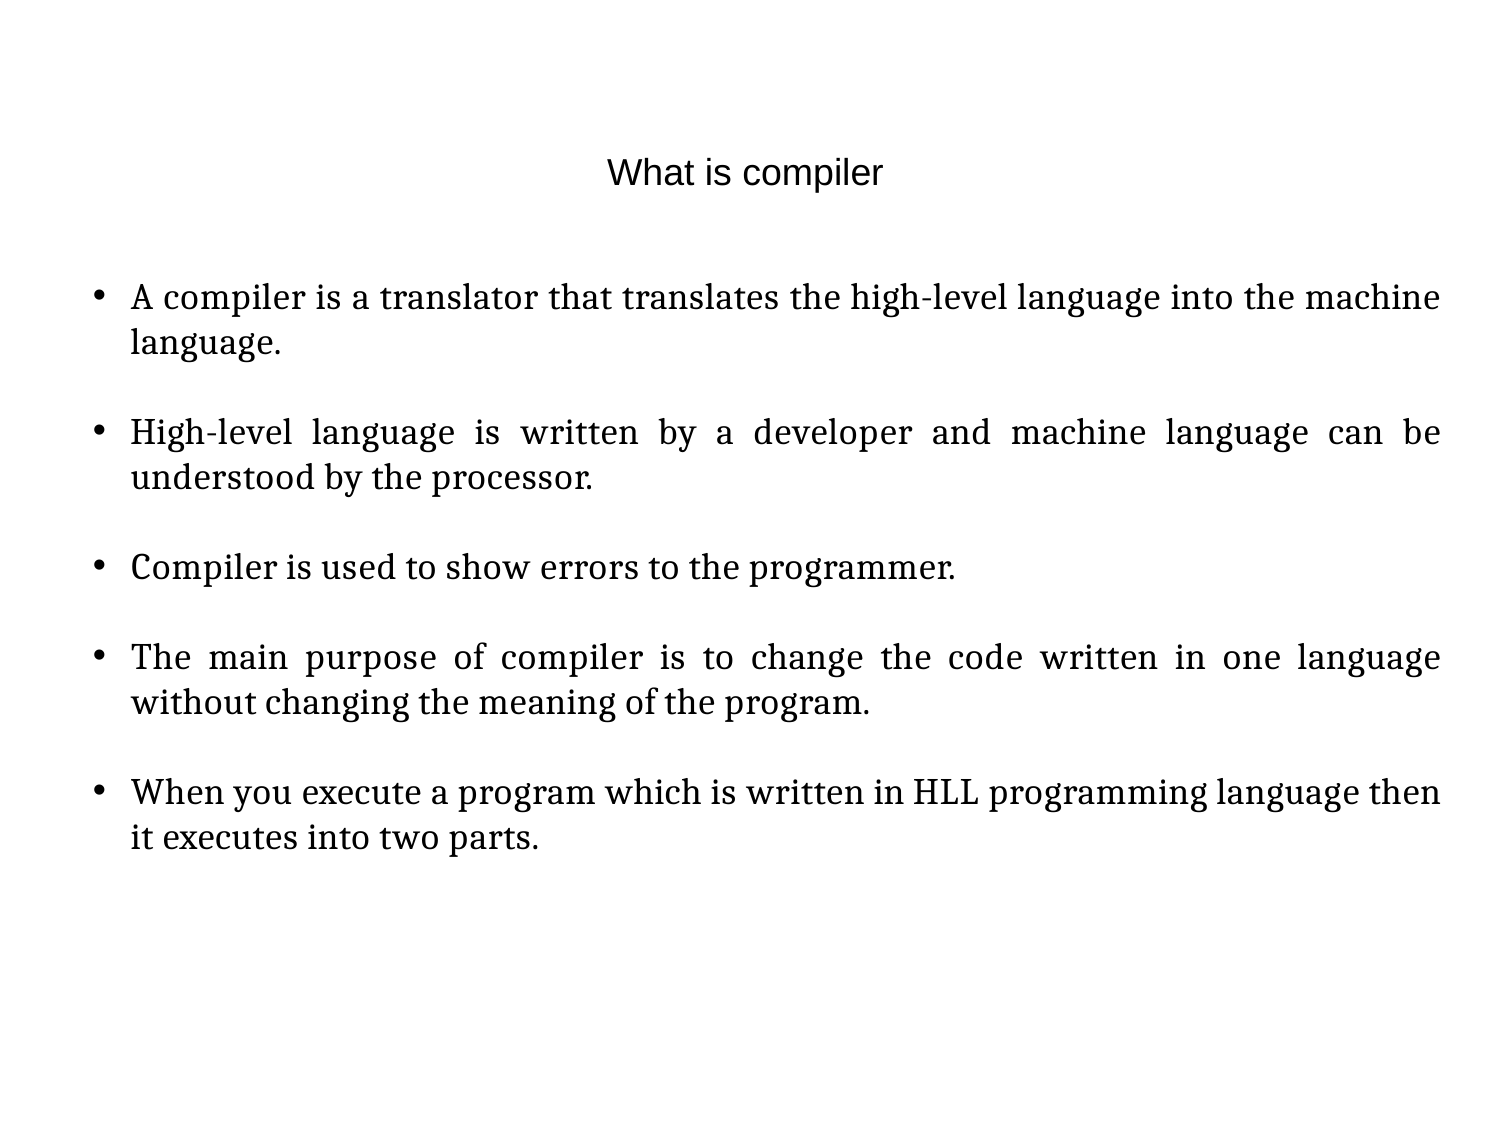

# What is compiler
A compiler is a translator that translates the high-level language into the machine language.

High-level language is written by a developer and machine language can be understood by the processor.

Compiler is used to show errors to the programmer.

The main purpose of compiler is to change the code written in one language without changing the meaning of the program.

When you execute a program which is written in HLL programming language then it executes into two parts.